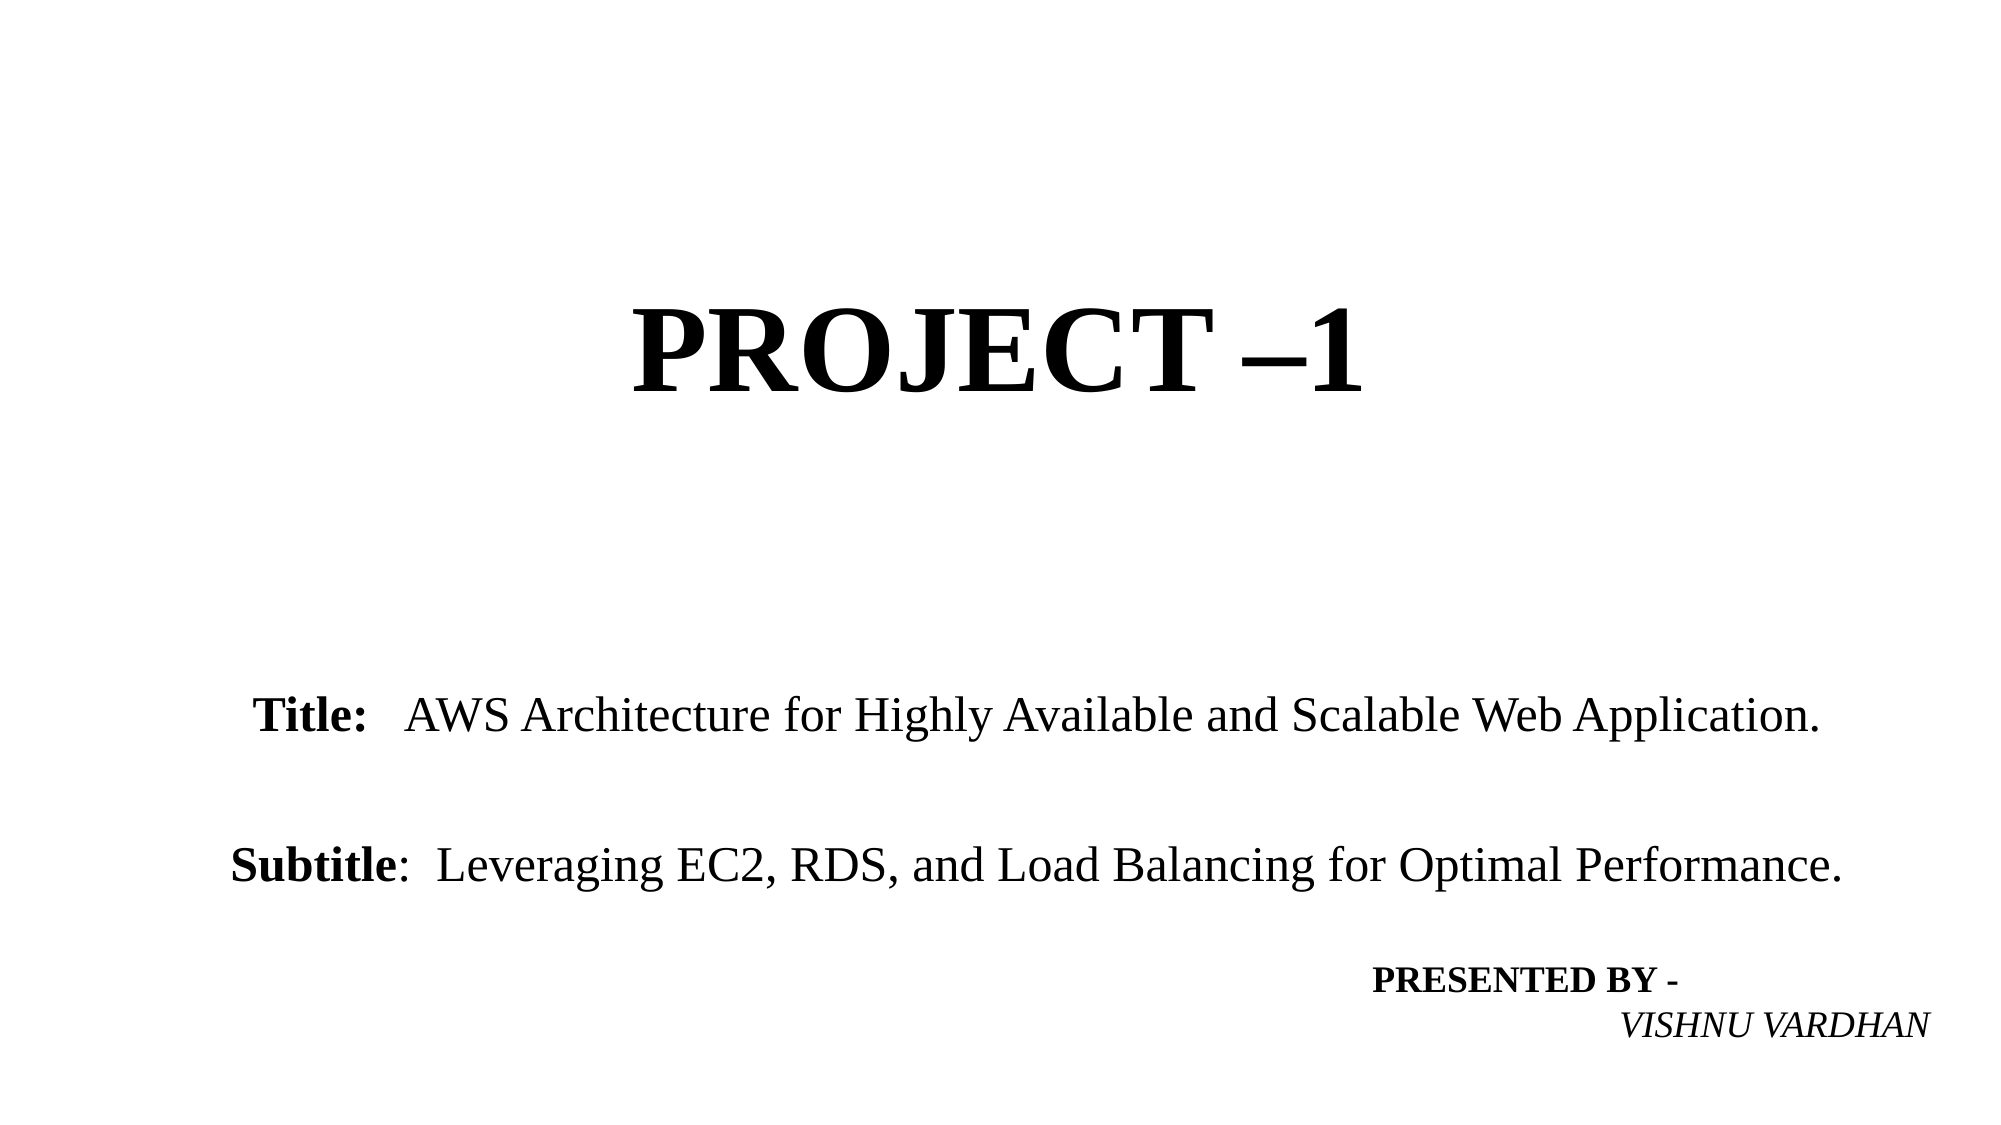

# PROJECT –1

Title:   AWS Architecture for Highly Available and Scalable Web Application.

Subtitle:  Leveraging EC2, RDS, and Load Balancing for Optimal Performance.

PRESENTED BY -
                          VISHNU VARDHAN